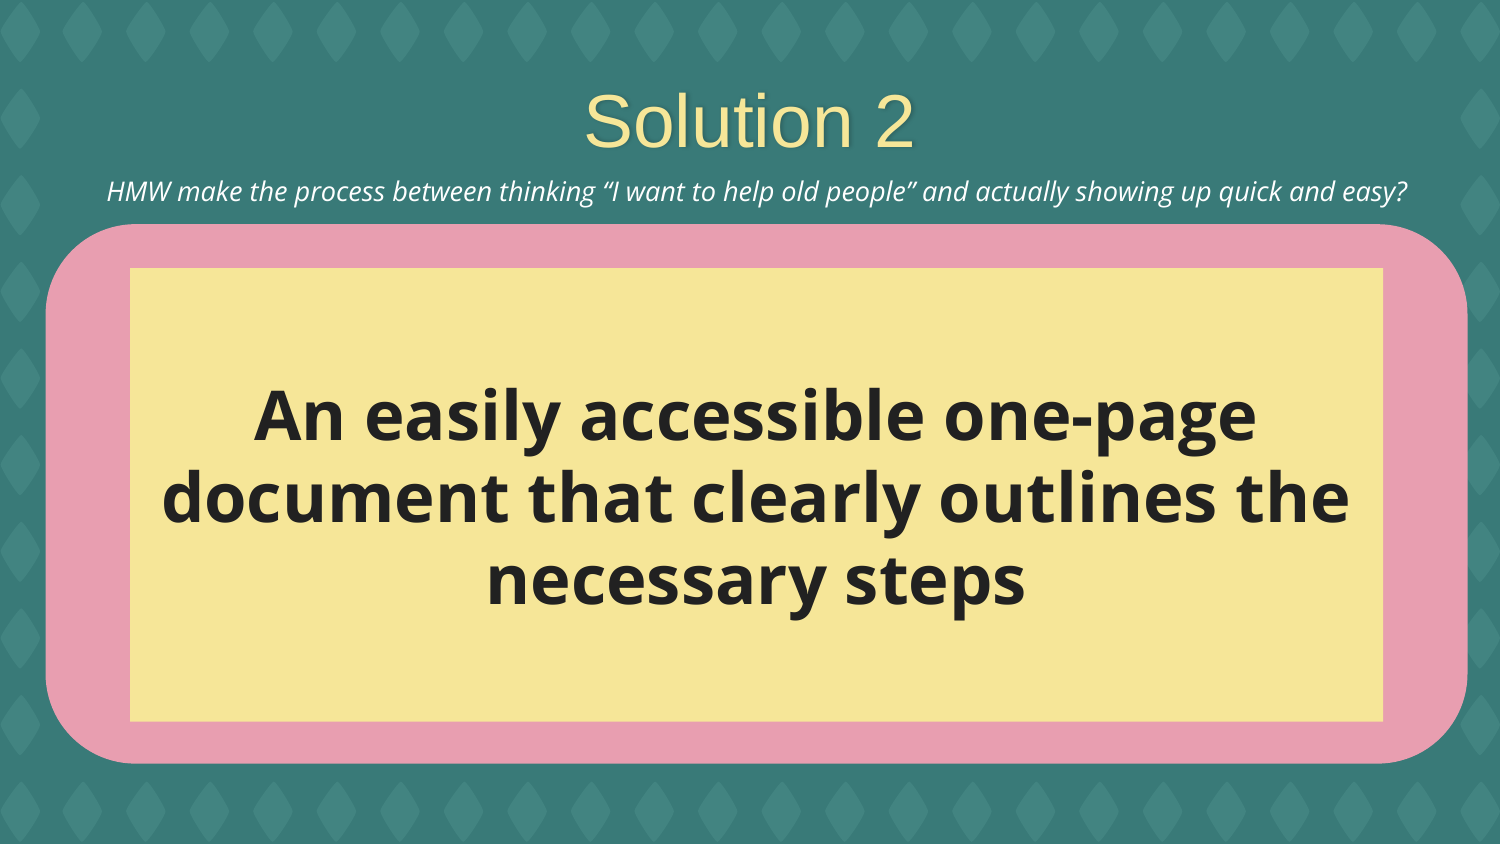

# Solution 2
HMW make the process between thinking “I want to help old people” and actually showing up quick and easy?

An easily accessible one-page document that clearly outlines the necessary steps